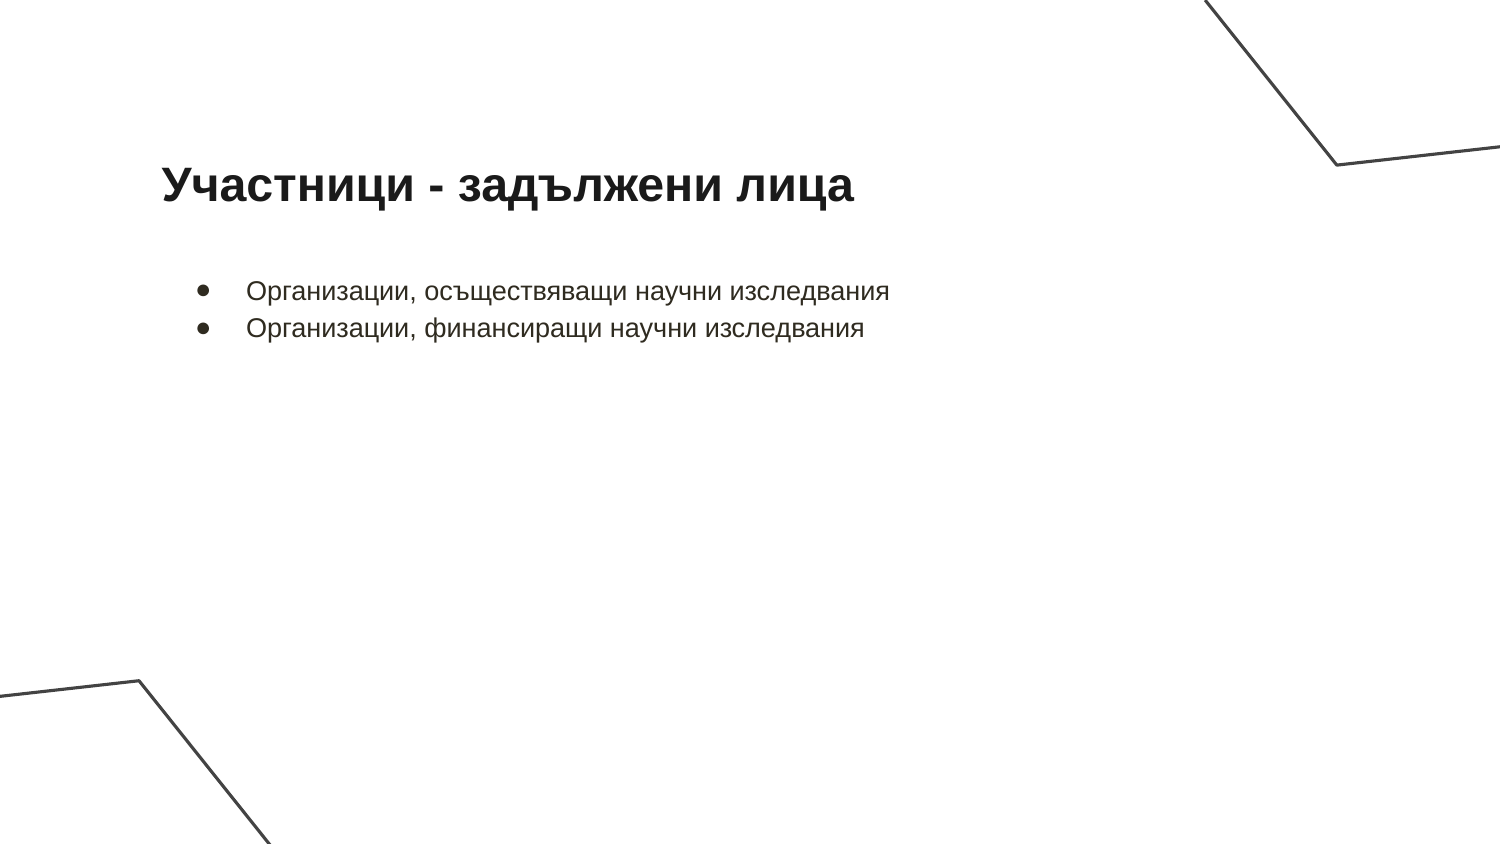

# Участници - задължени лица
Организации, осъществяващи научни изследвания
Организации, финансиращи научни изследвания